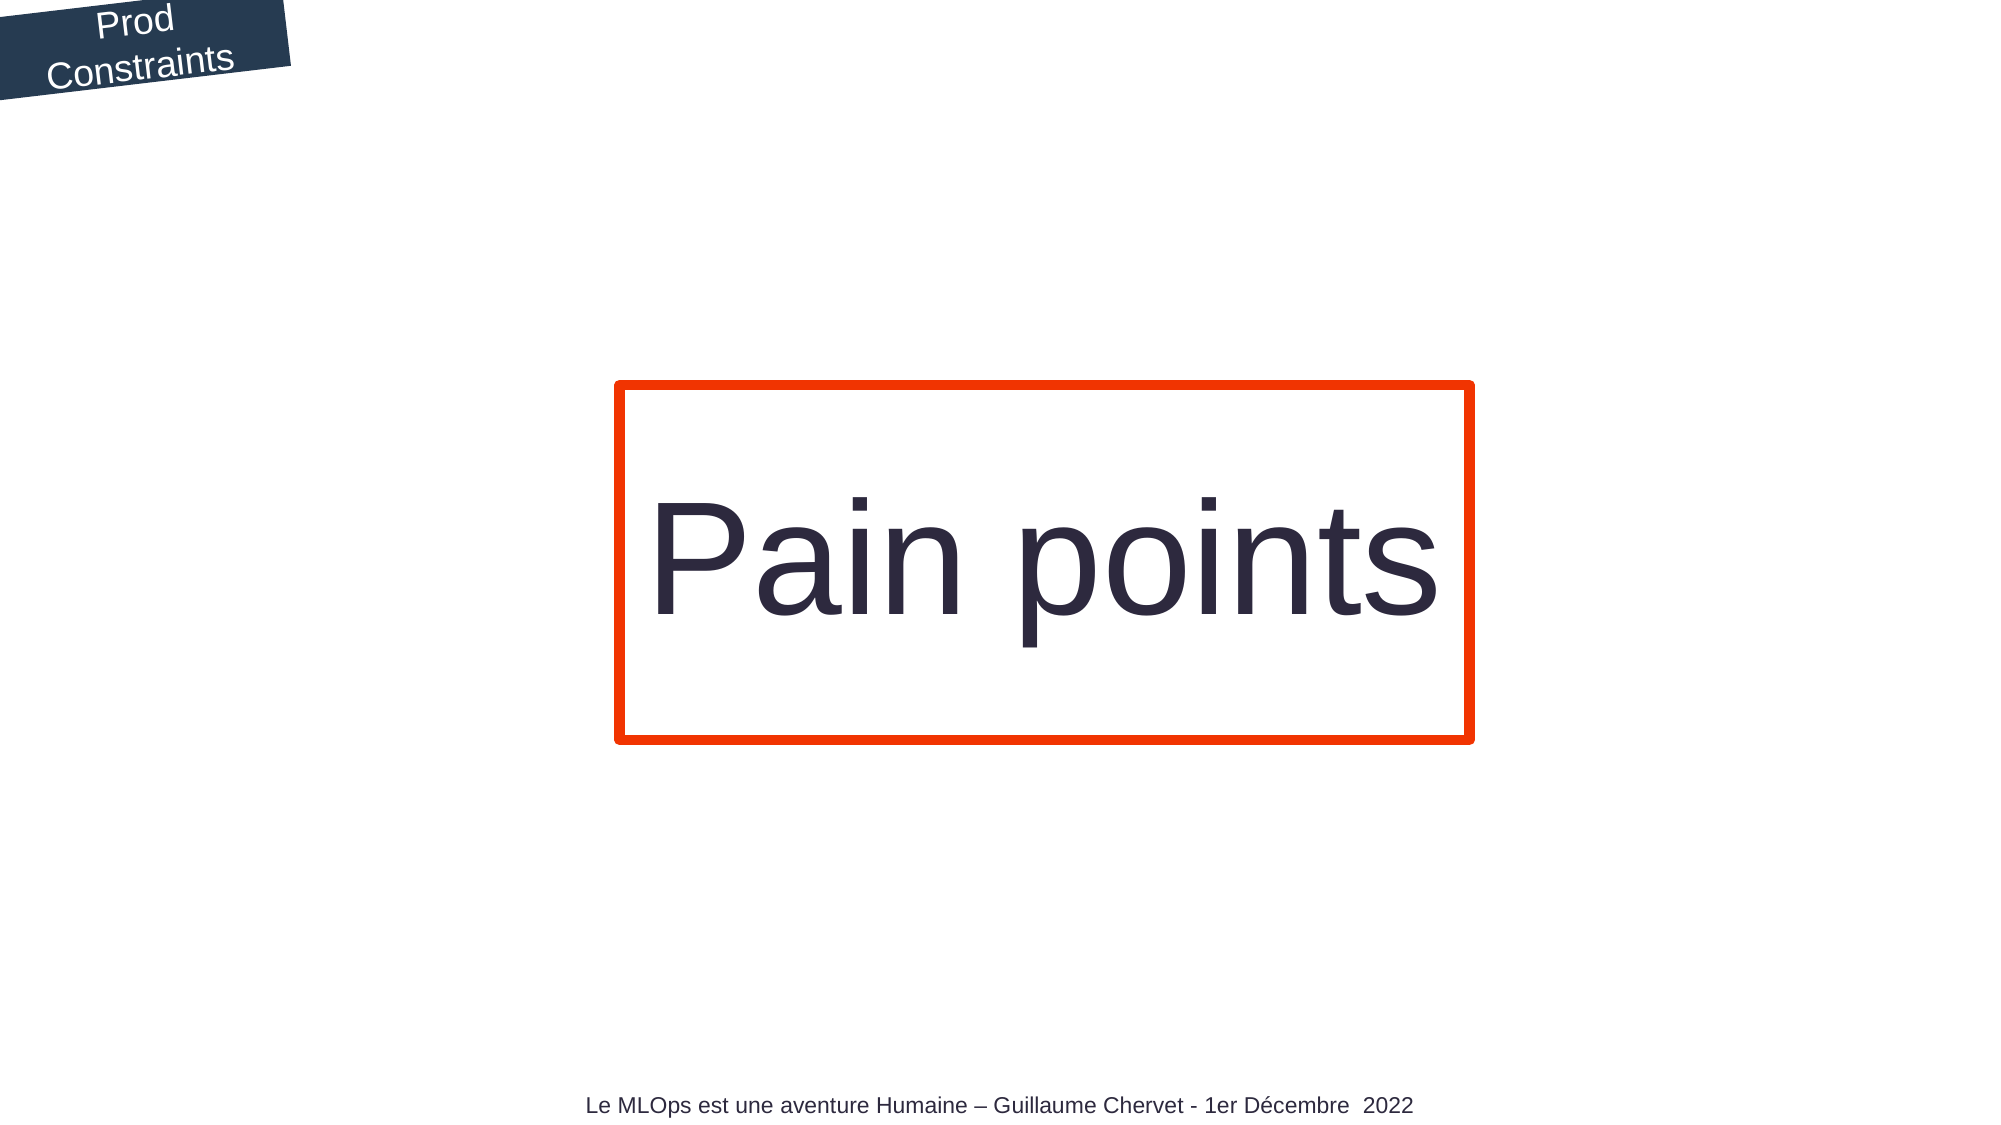

Prod Constraints
# Pain points
Le MLOps est une aventure Humaine – Guillaume Chervet - 1er Décembre  2022